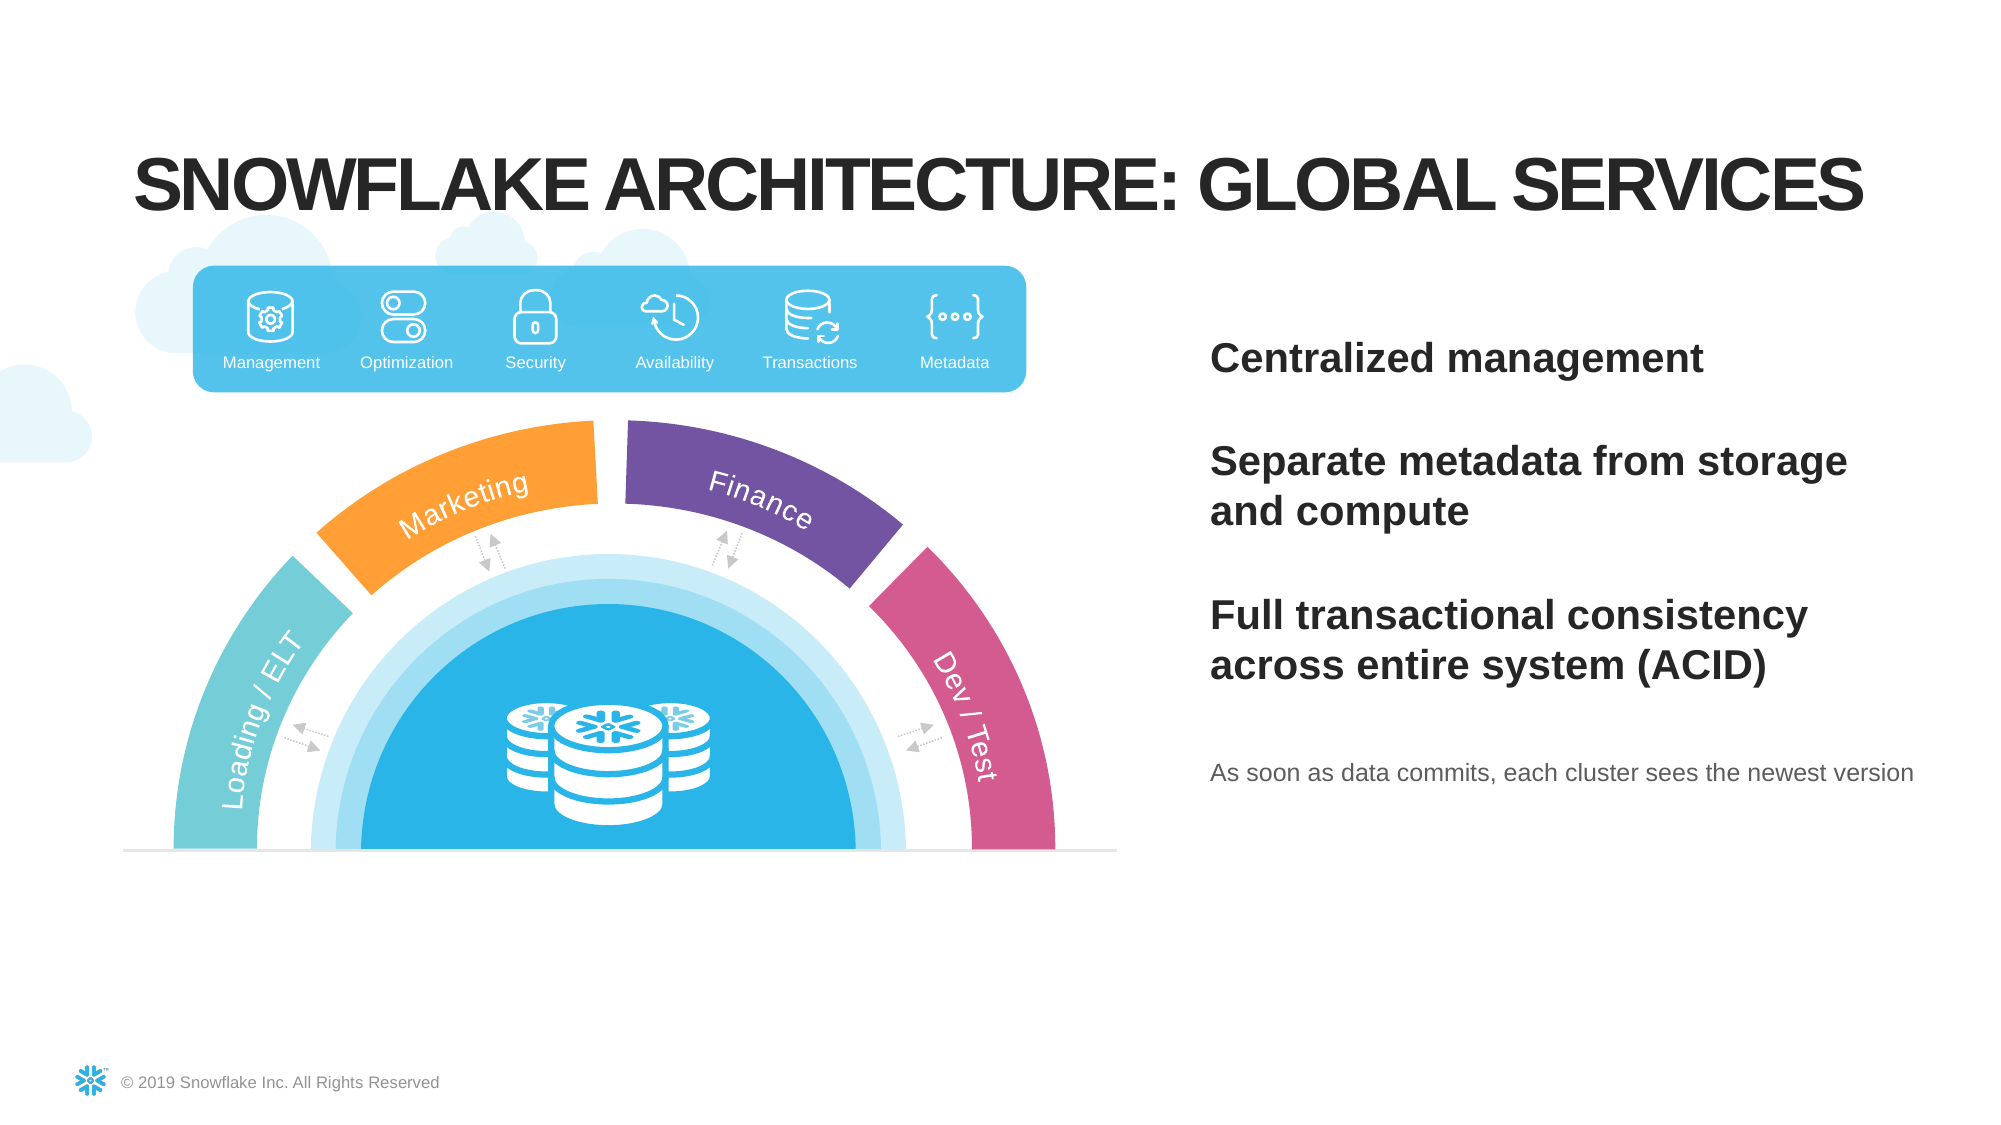

Snowflake architecture: Global Services

Management
Optimization
Security
Availability
Transactions
Metadata
Centralized management

Separate metadata from storage and compute

Finance
Marketing

Full transactional consistency across entire system (ACID)

Dev / Test
Loading / ELT

As soon as data commits, each cluster sees the newest version